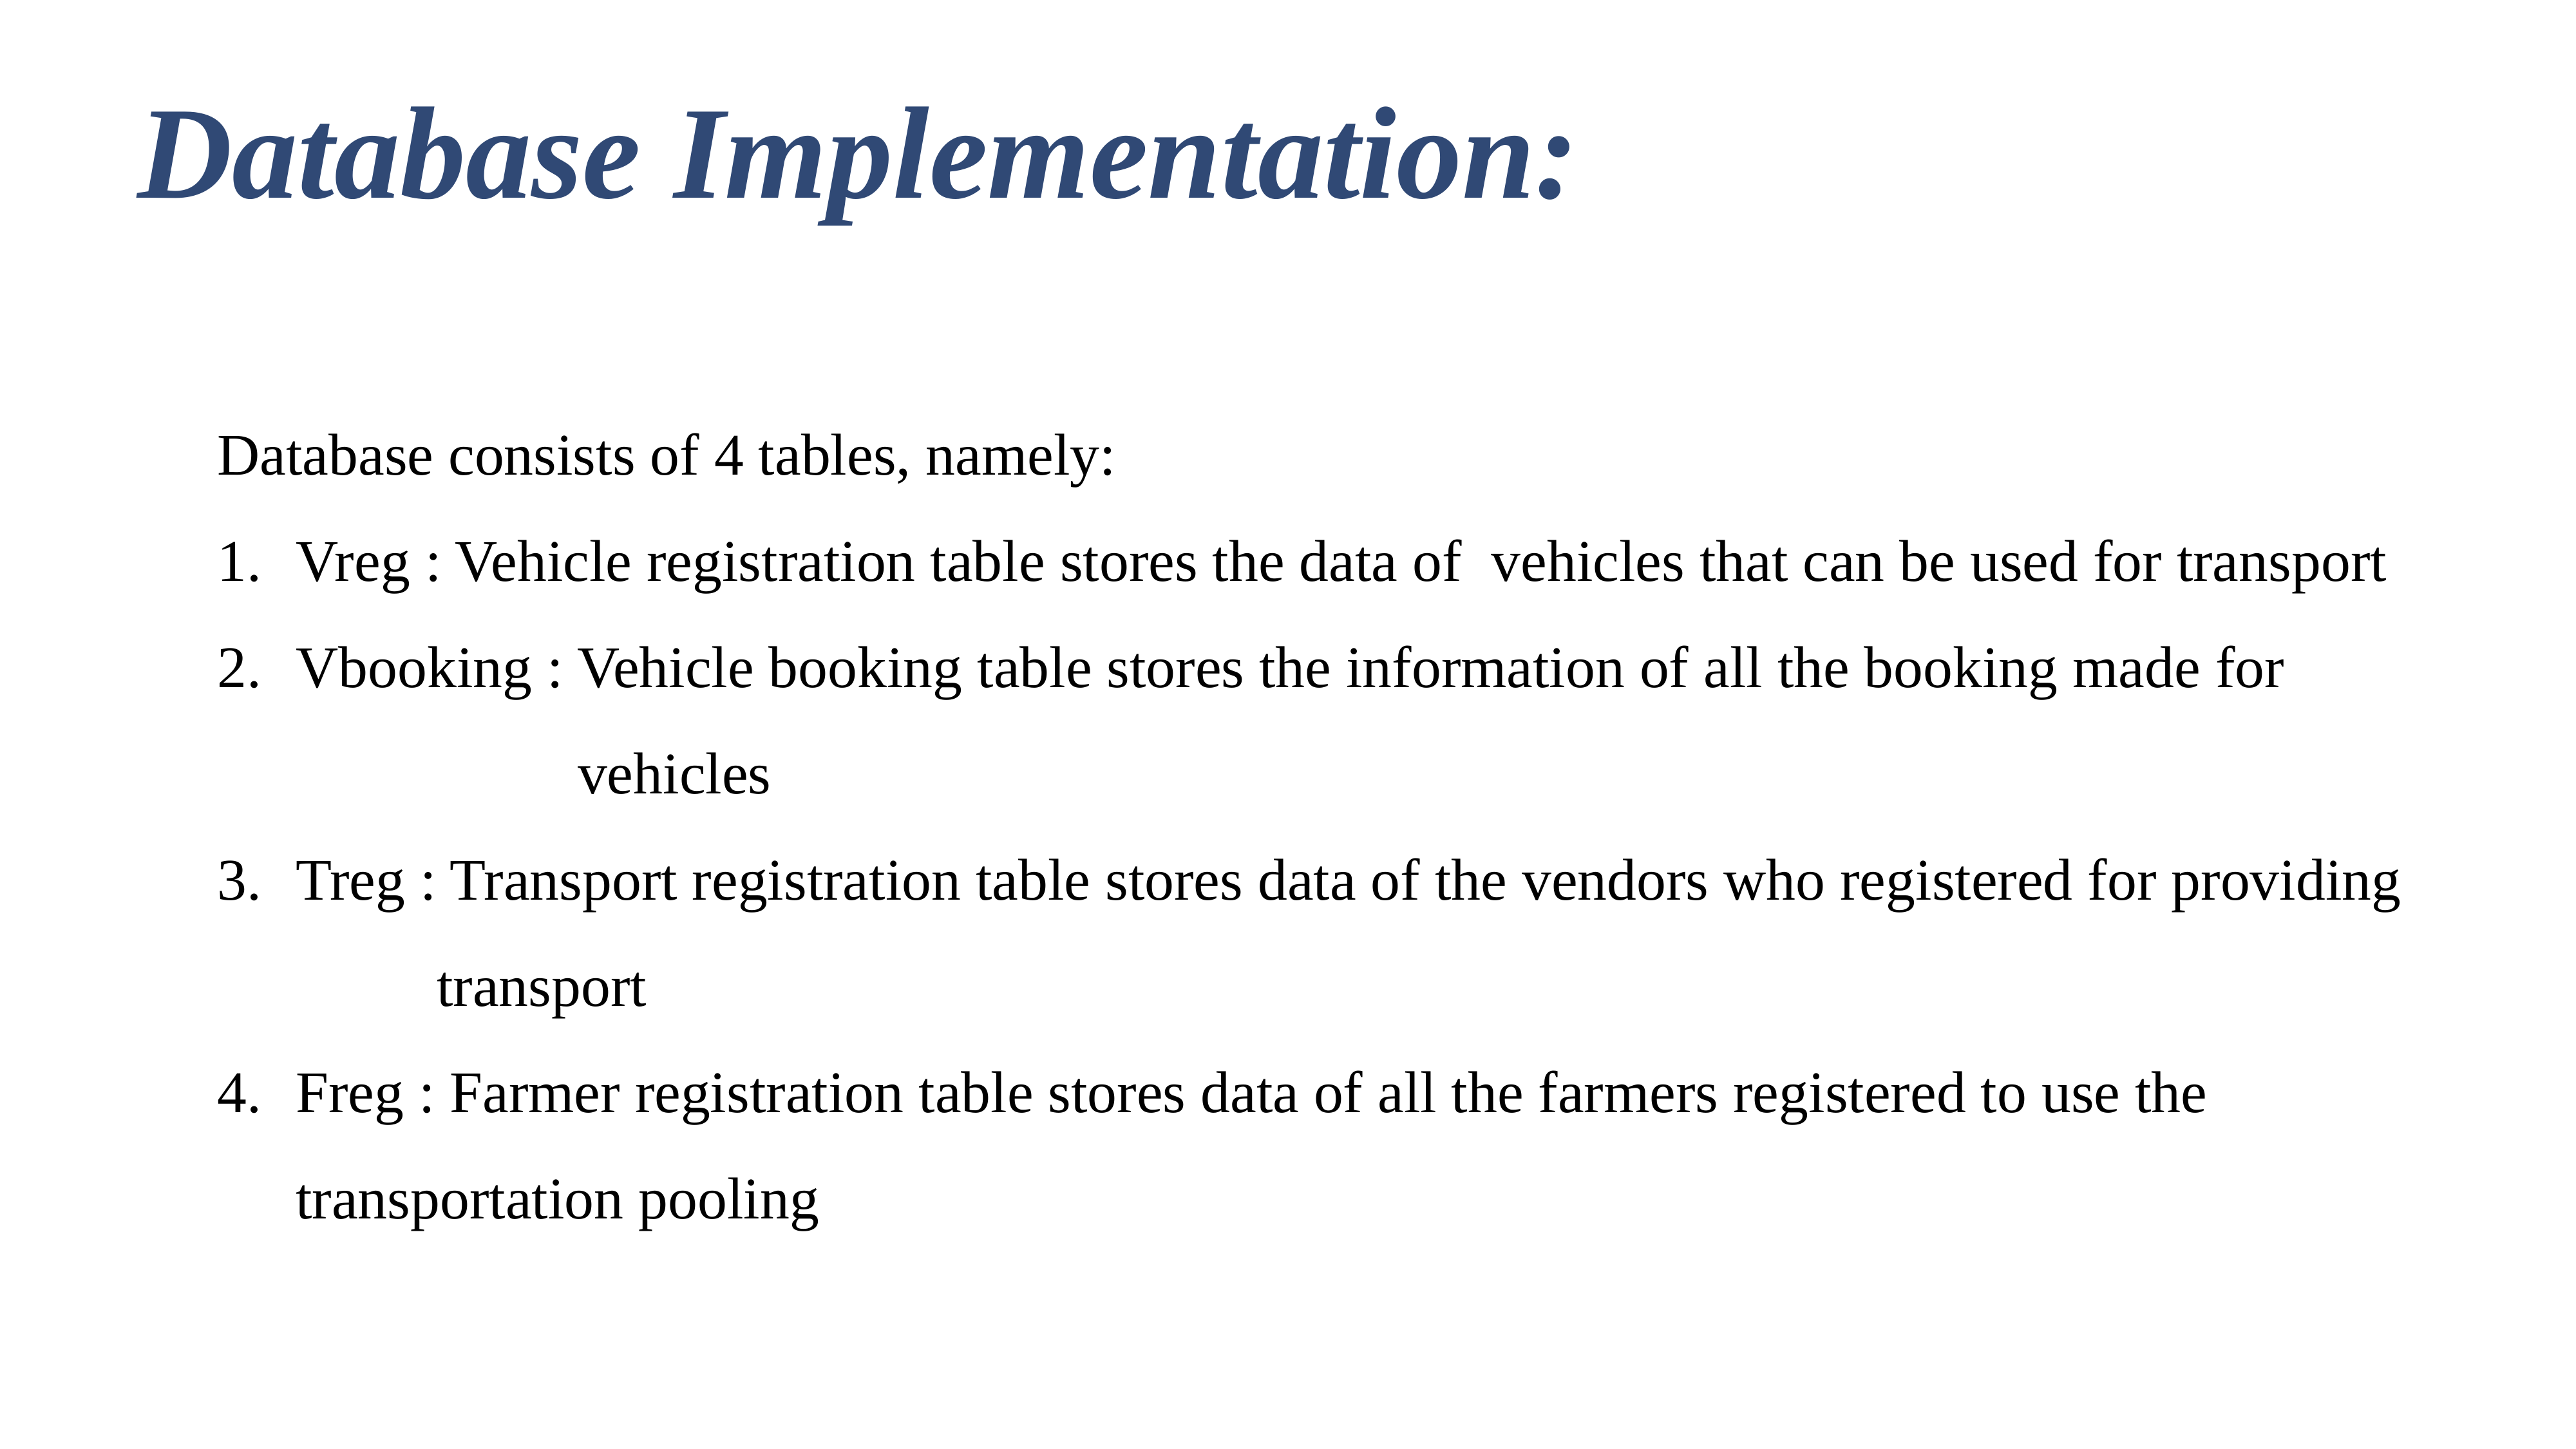

Database Implementation:
Database consists of 4 tables, namely:
Vreg : Vehicle registration table stores the data of  vehicles that can be used for transport
Vbooking : Vehicle booking table stores the information of all the booking made for 				      vehicles
Treg : Transport registration table stores data of the vendors who registered for providing 		   transport
Freg : Farmer registration table stores data of all the farmers registered to use the transportation pooling